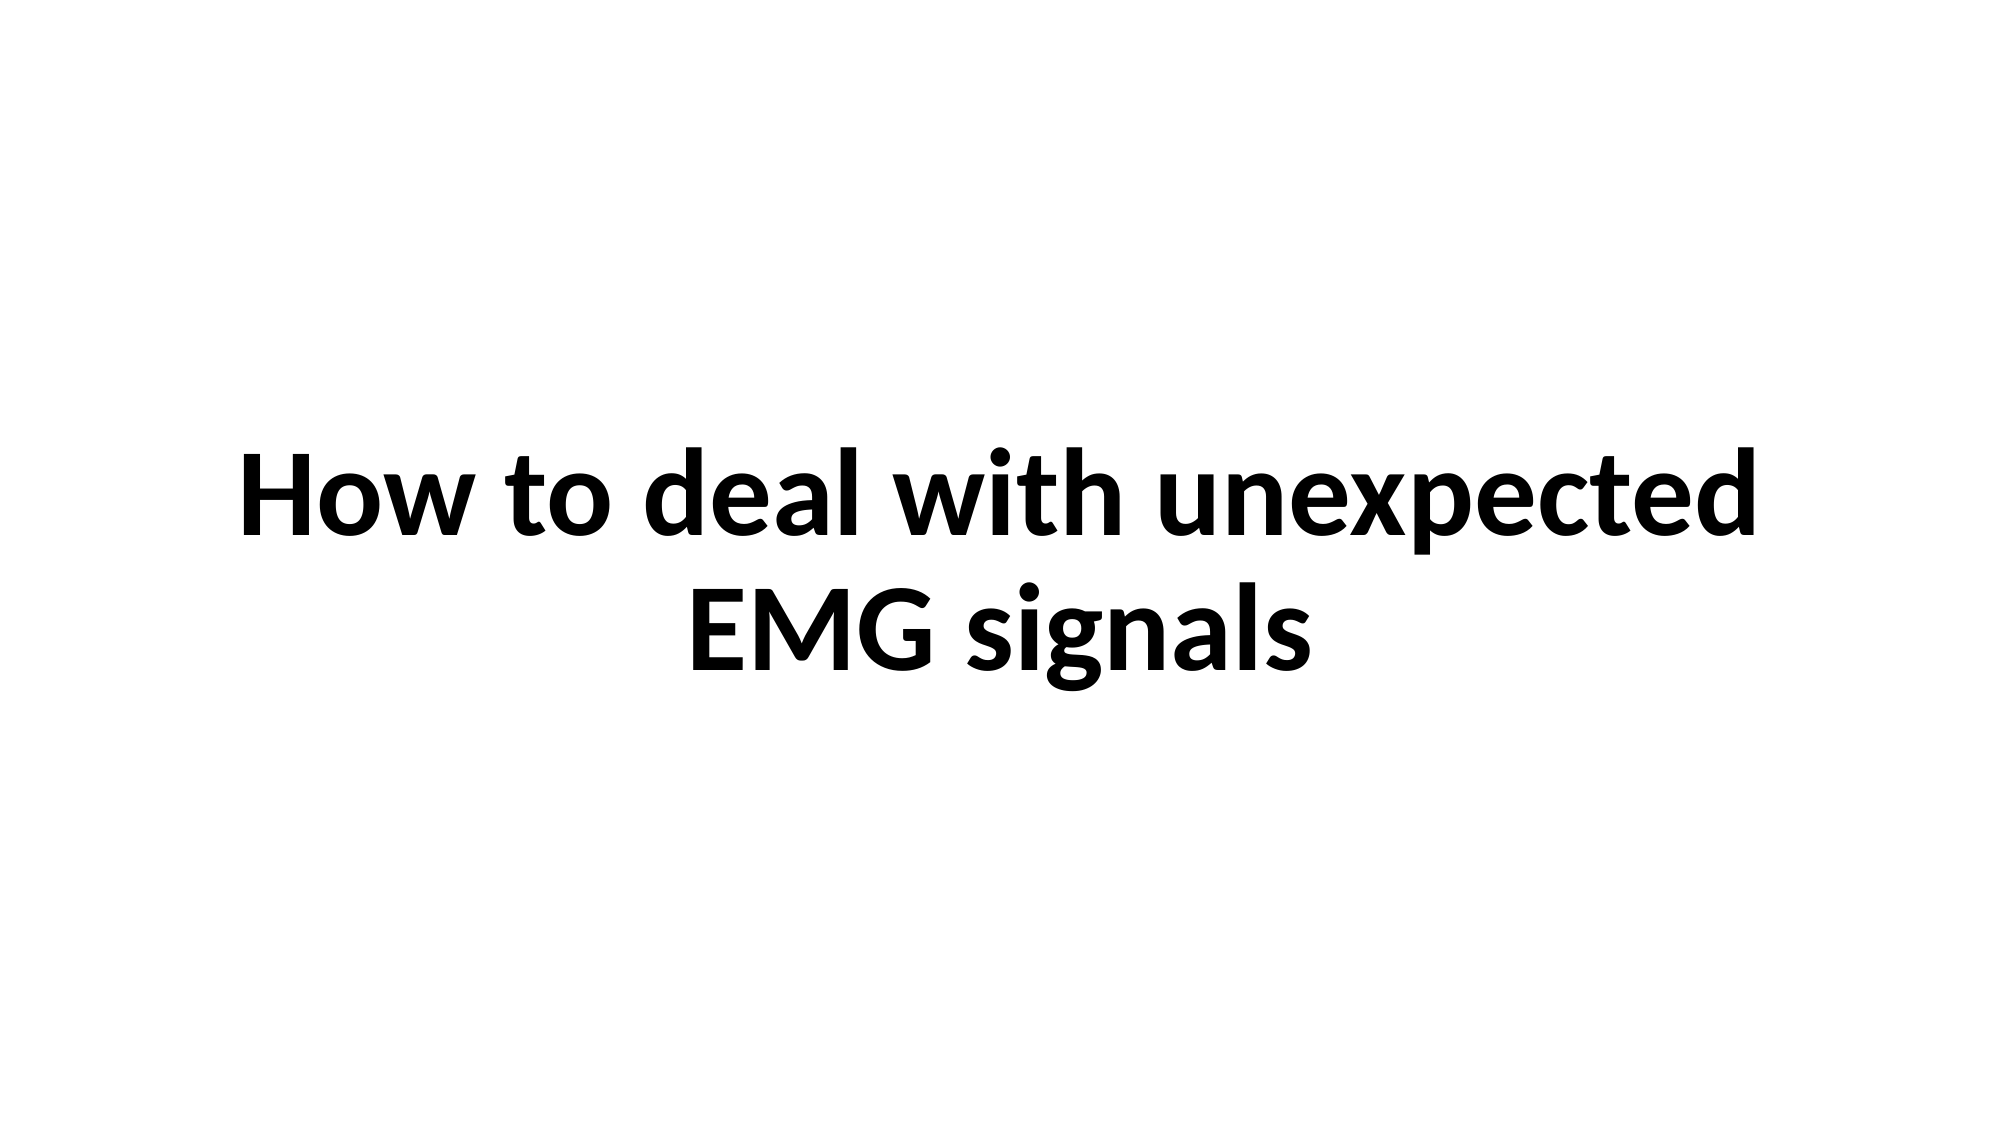

# How to deal with unexpected EMG signals